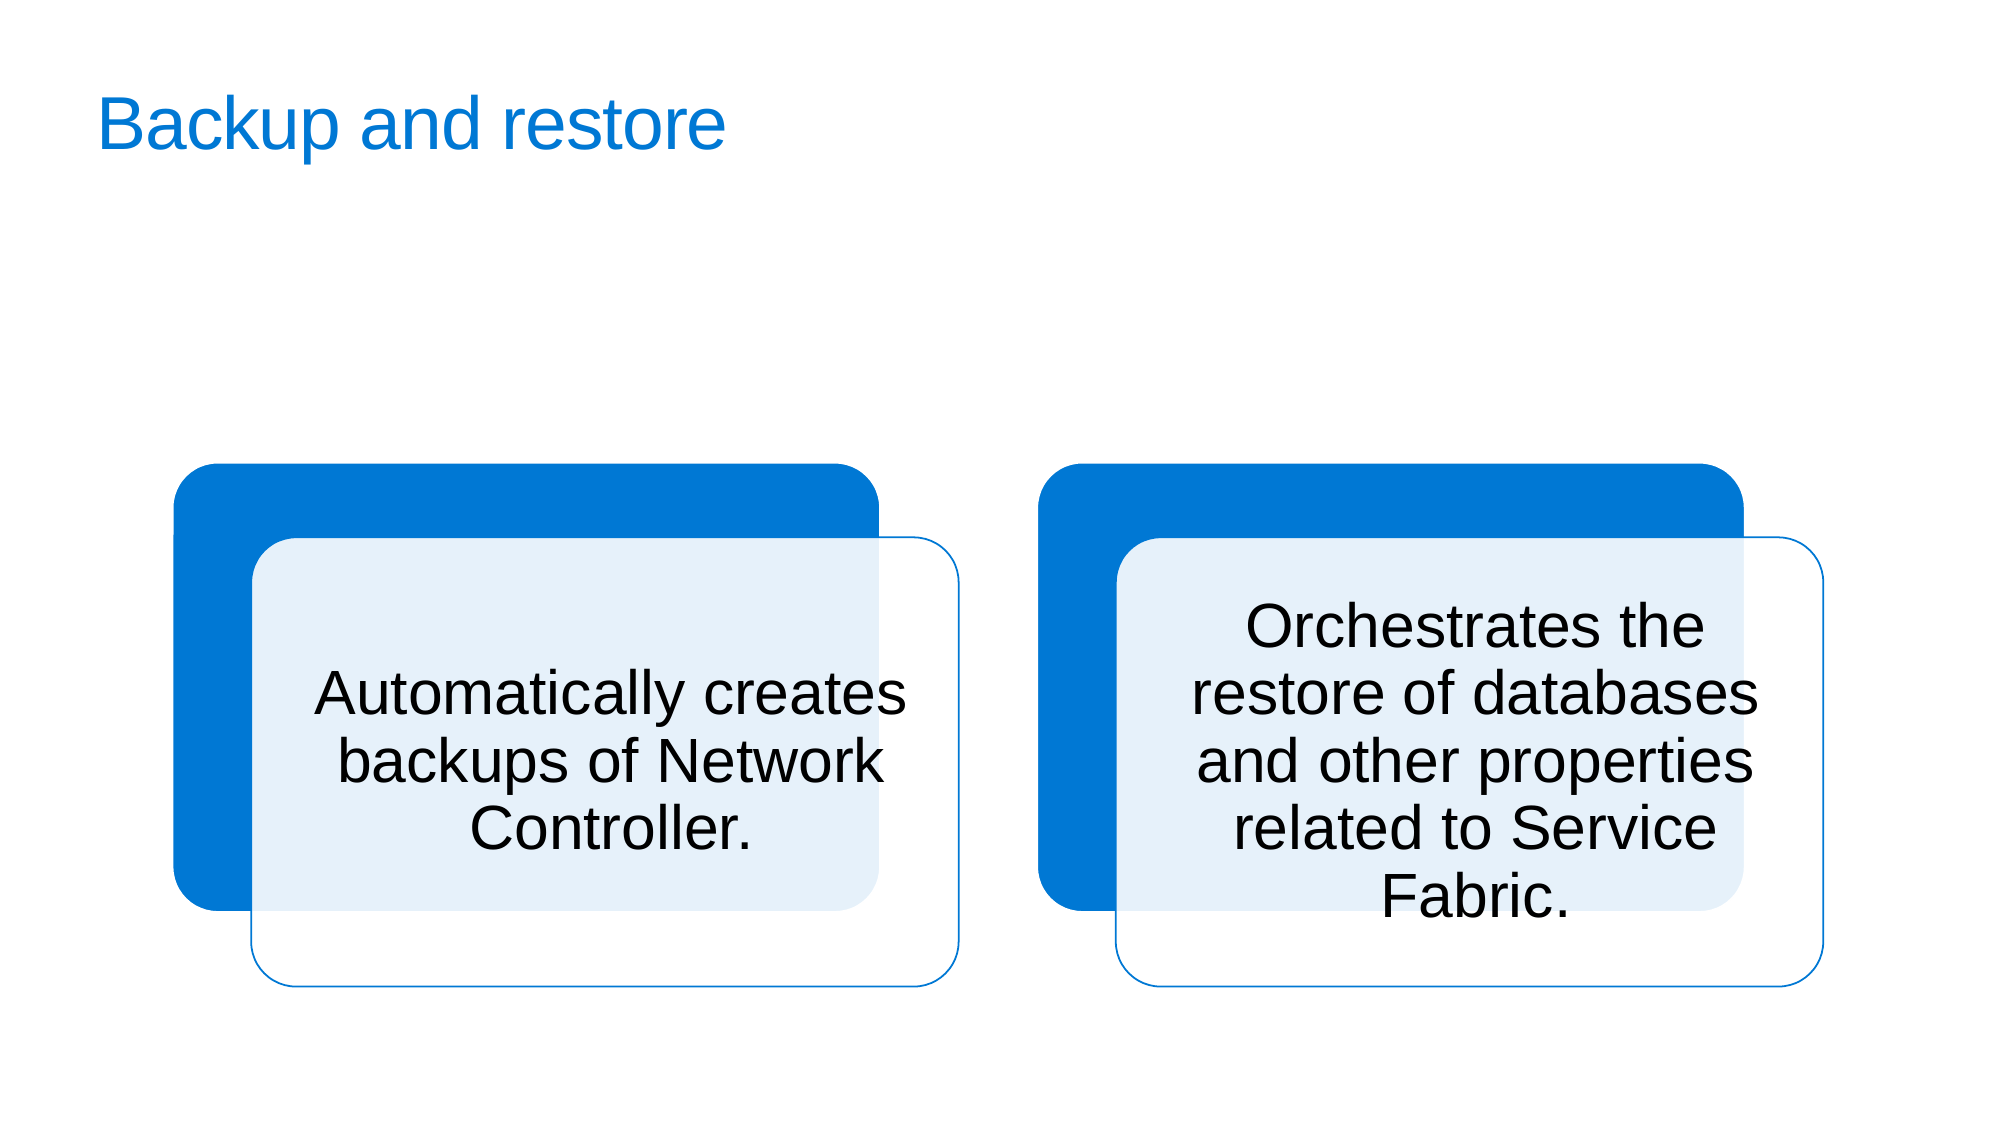

# Backup and restore
Automatically creates backups of Network Controller.
Orchestrates the restore of databases and other properties related to Service Fabric.